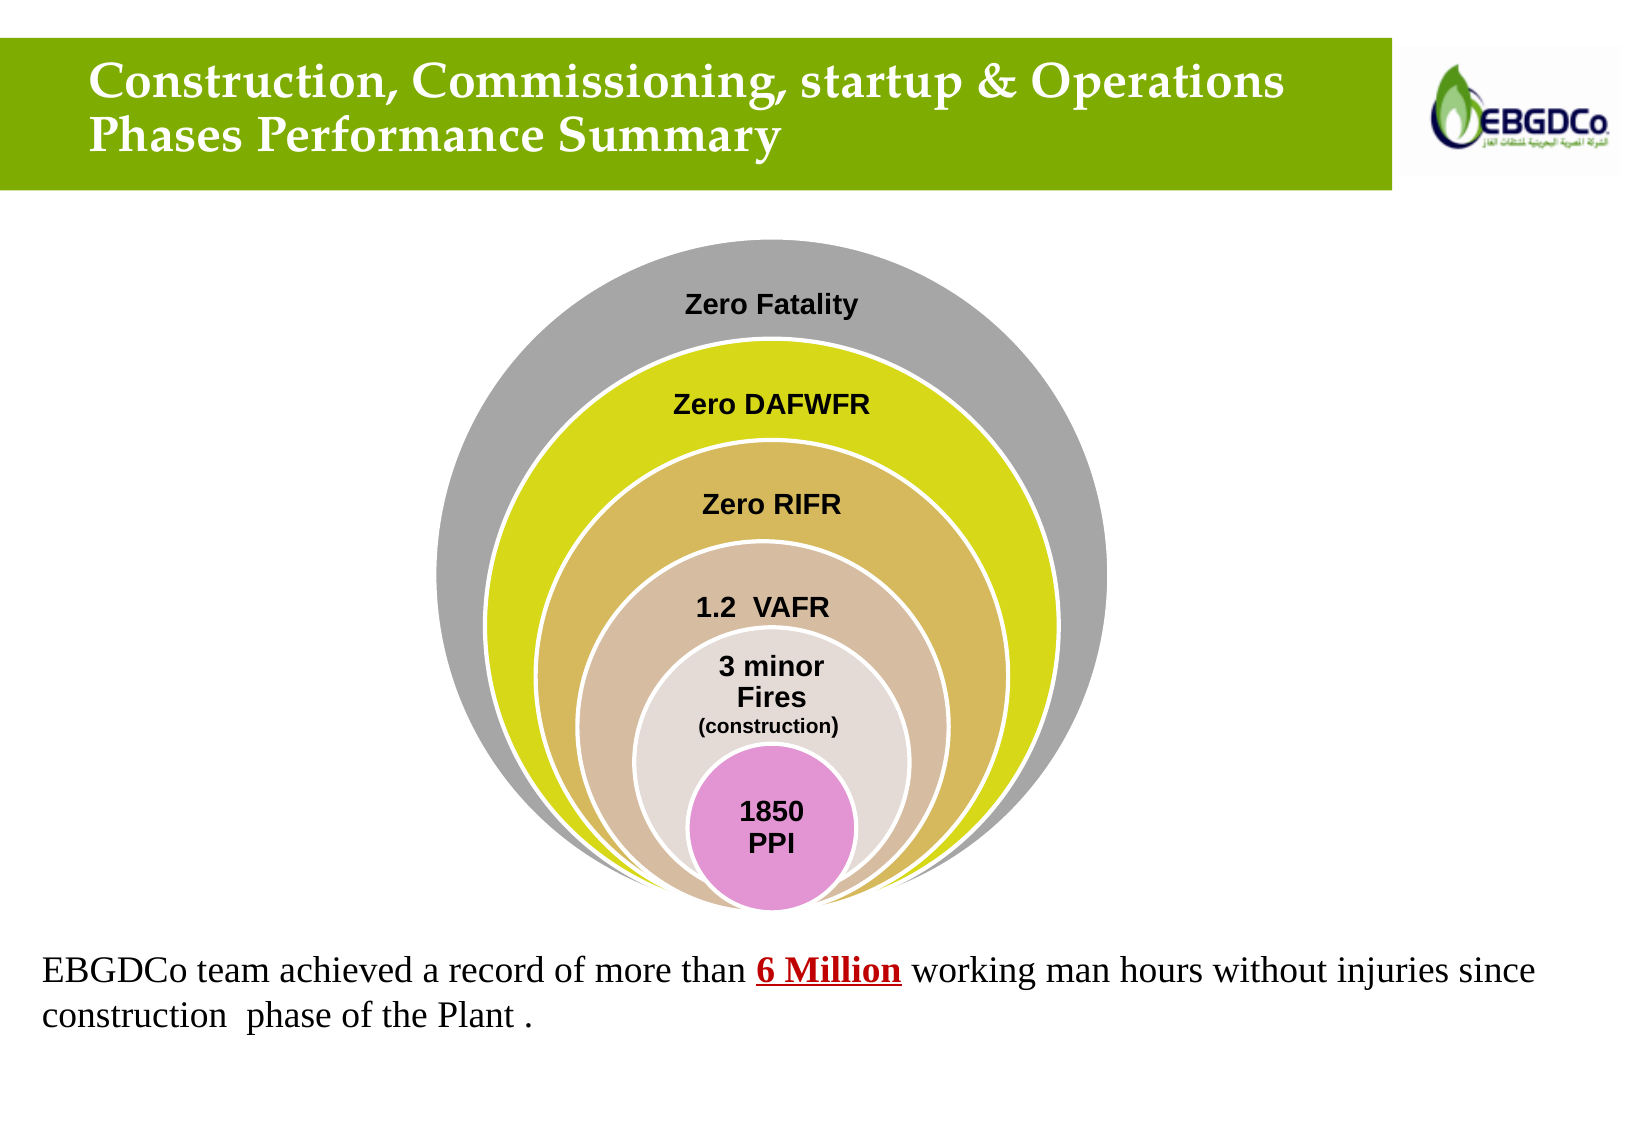

# Construction, Commissioning, startup & Operations Phases Performance Summary
Zero Fatality
Zero DAFWFR
Zero RIFR
1.2  VAFR
3 minor Fires (construction)
1850 PPI
EBGDCo team achieved a record of more than 6 Million working man hours without injuries since construction  phase of the Plant .